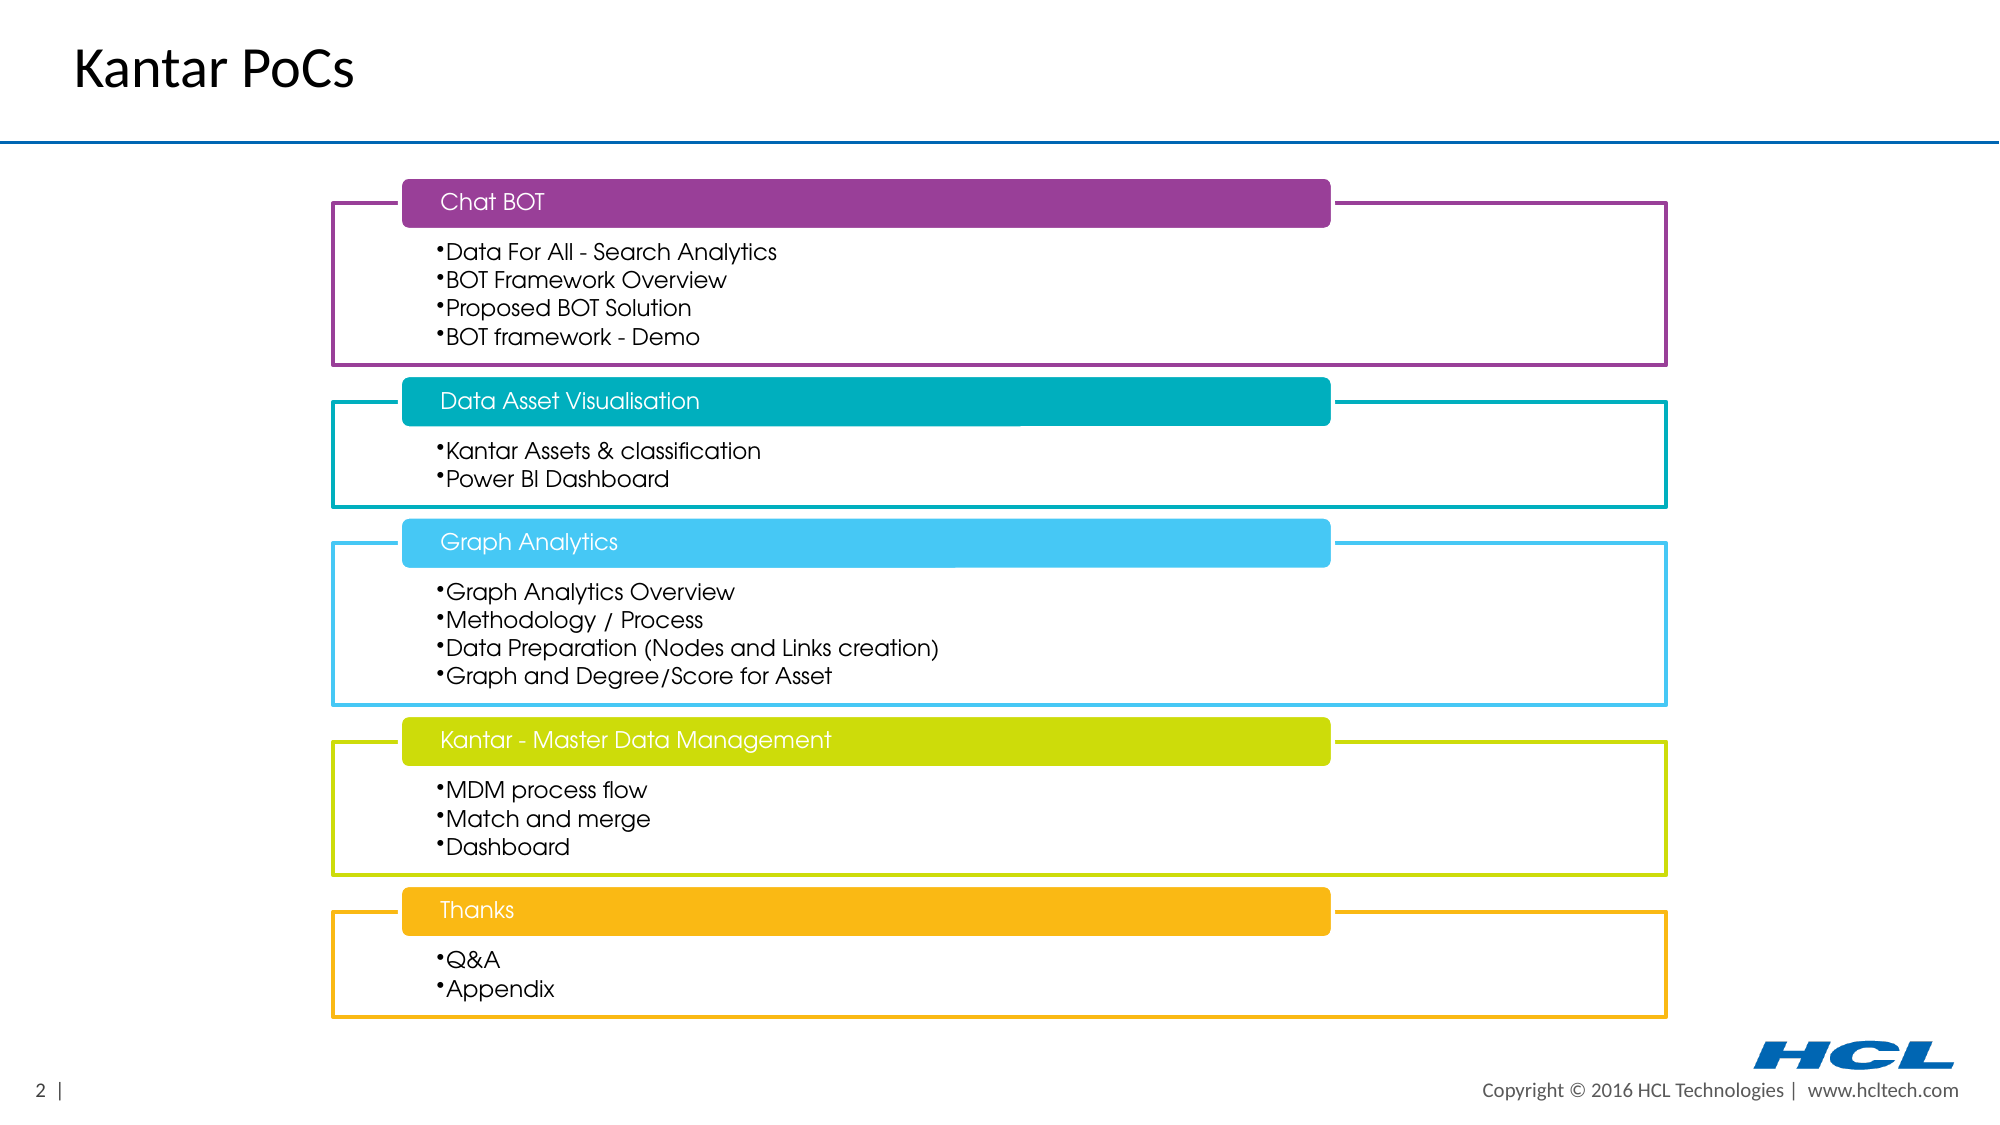

# Kantar PoCs
Data For All - Search Analytics
BOT Framework Overview
Proposed BOT Solution
BOT framework - Demo
Chat BOT
Kantar Assets & classification
Power BI Dashboard
Data Asset Visualisation
Graph Analytics Overview
Methodology / Process
Data Preparation (Nodes and Links creation)
Graph and Degree/Score for Asset
Graph Analytics
MDM process flow
Match and merge
Dashboard
Kantar - Master Data Management
Q&A
Appendix
Thanks